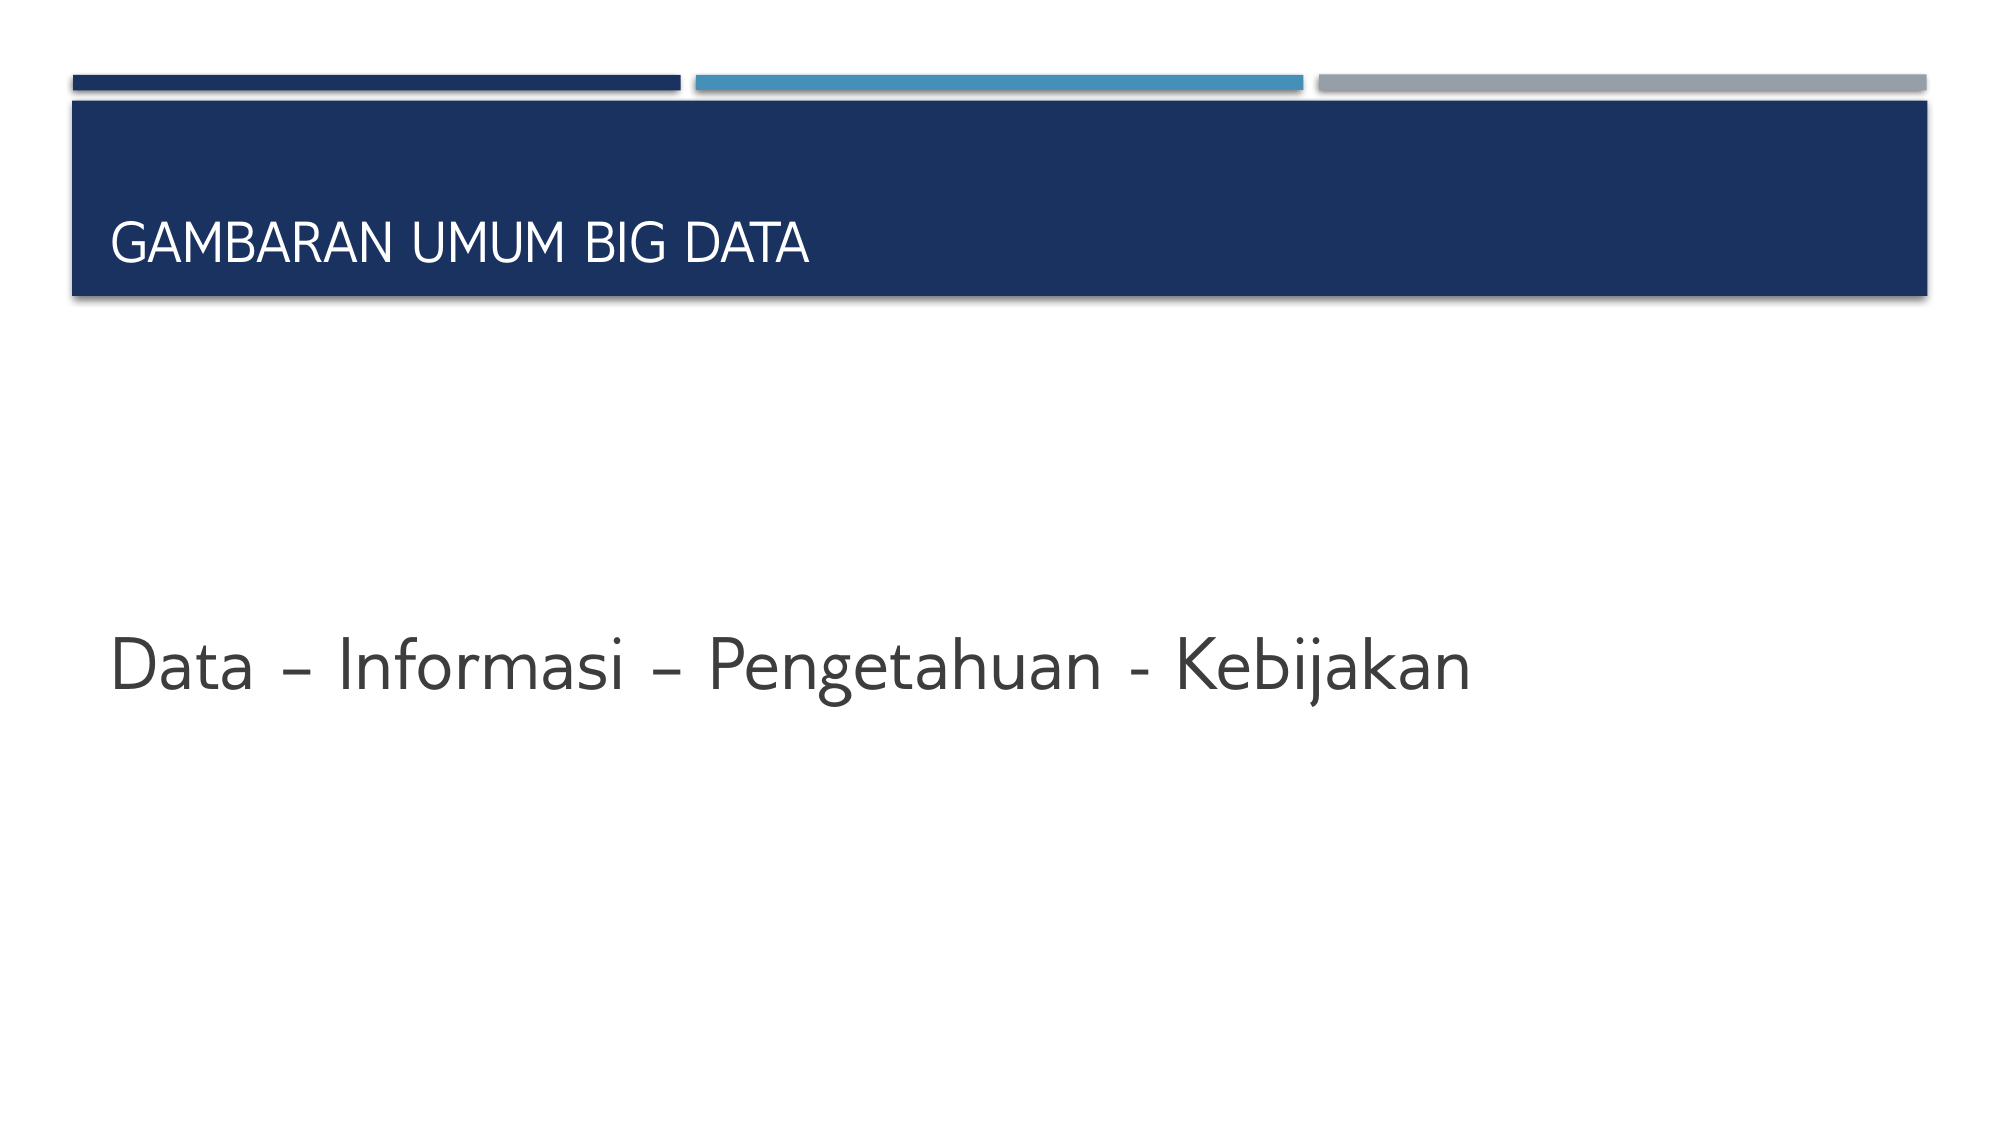

# Gambaran Umum Big Data
Data – Informasi – Pengetahuan - Kebijakan